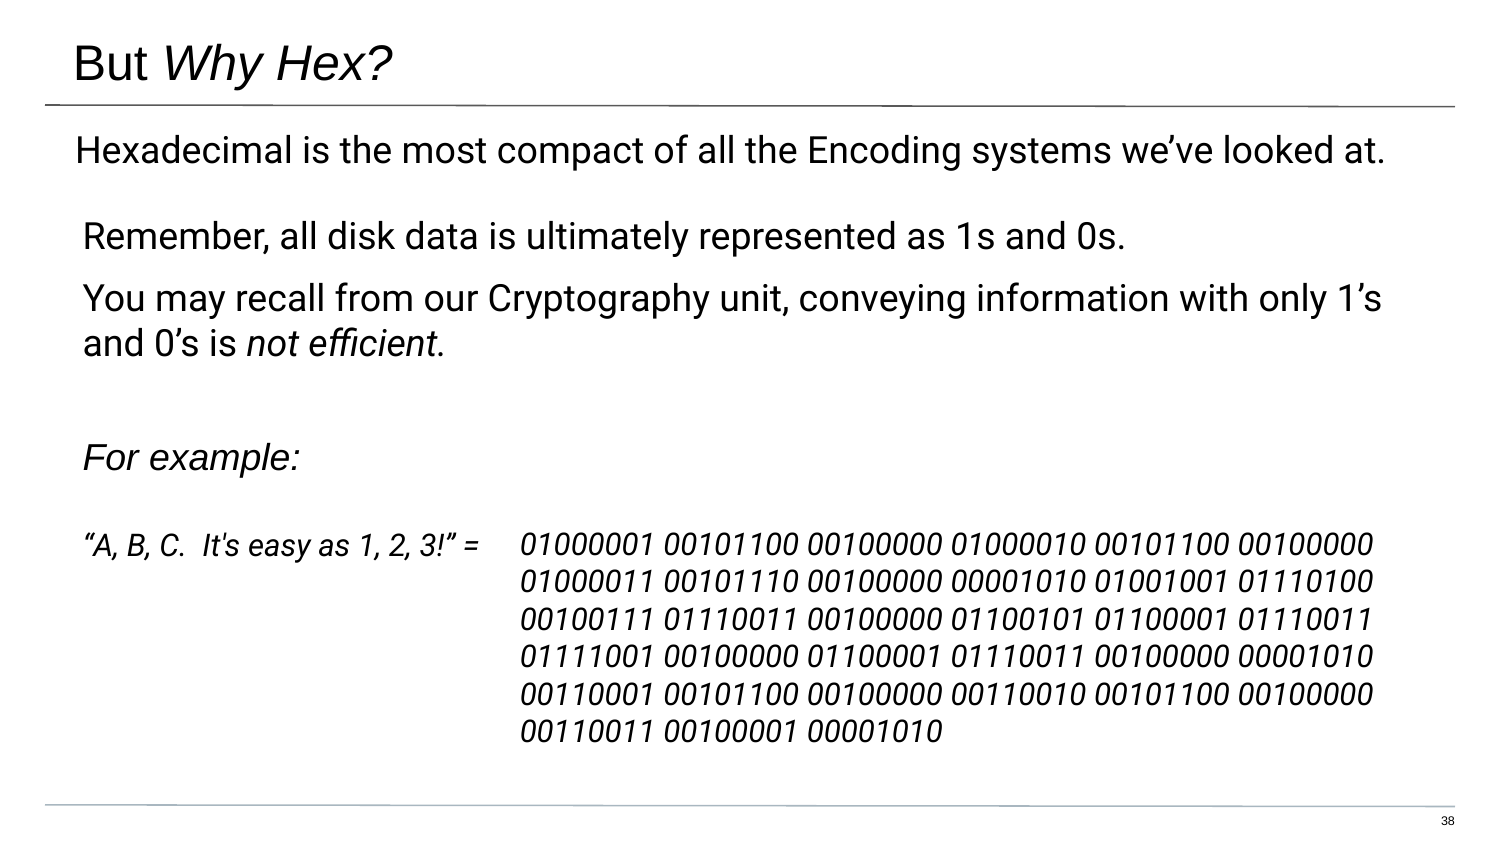

# But Why Hex?
Hexadecimal is the most compact of all the Encoding systems we’ve looked at.
Remember, all disk data is ultimately represented as 1s and 0s.
You may recall from our Cryptography unit, conveying information with only 1’s and 0’s is not efficient.

For example:

“A, B, C.  It's easy as 1, 2, 3!” =

01000001 00101100 00100000 01000010 00101100 00100000 01000011 00101110 00100000 00001010 01001001 01110100 00100111 01110011 00100000 01100101 01100001 01110011 01111001 00100000 01100001 01110011 00100000 00001010 00110001 00101100 00100000 00110010 00101100 00100000 00110011 00100001 00001010

38